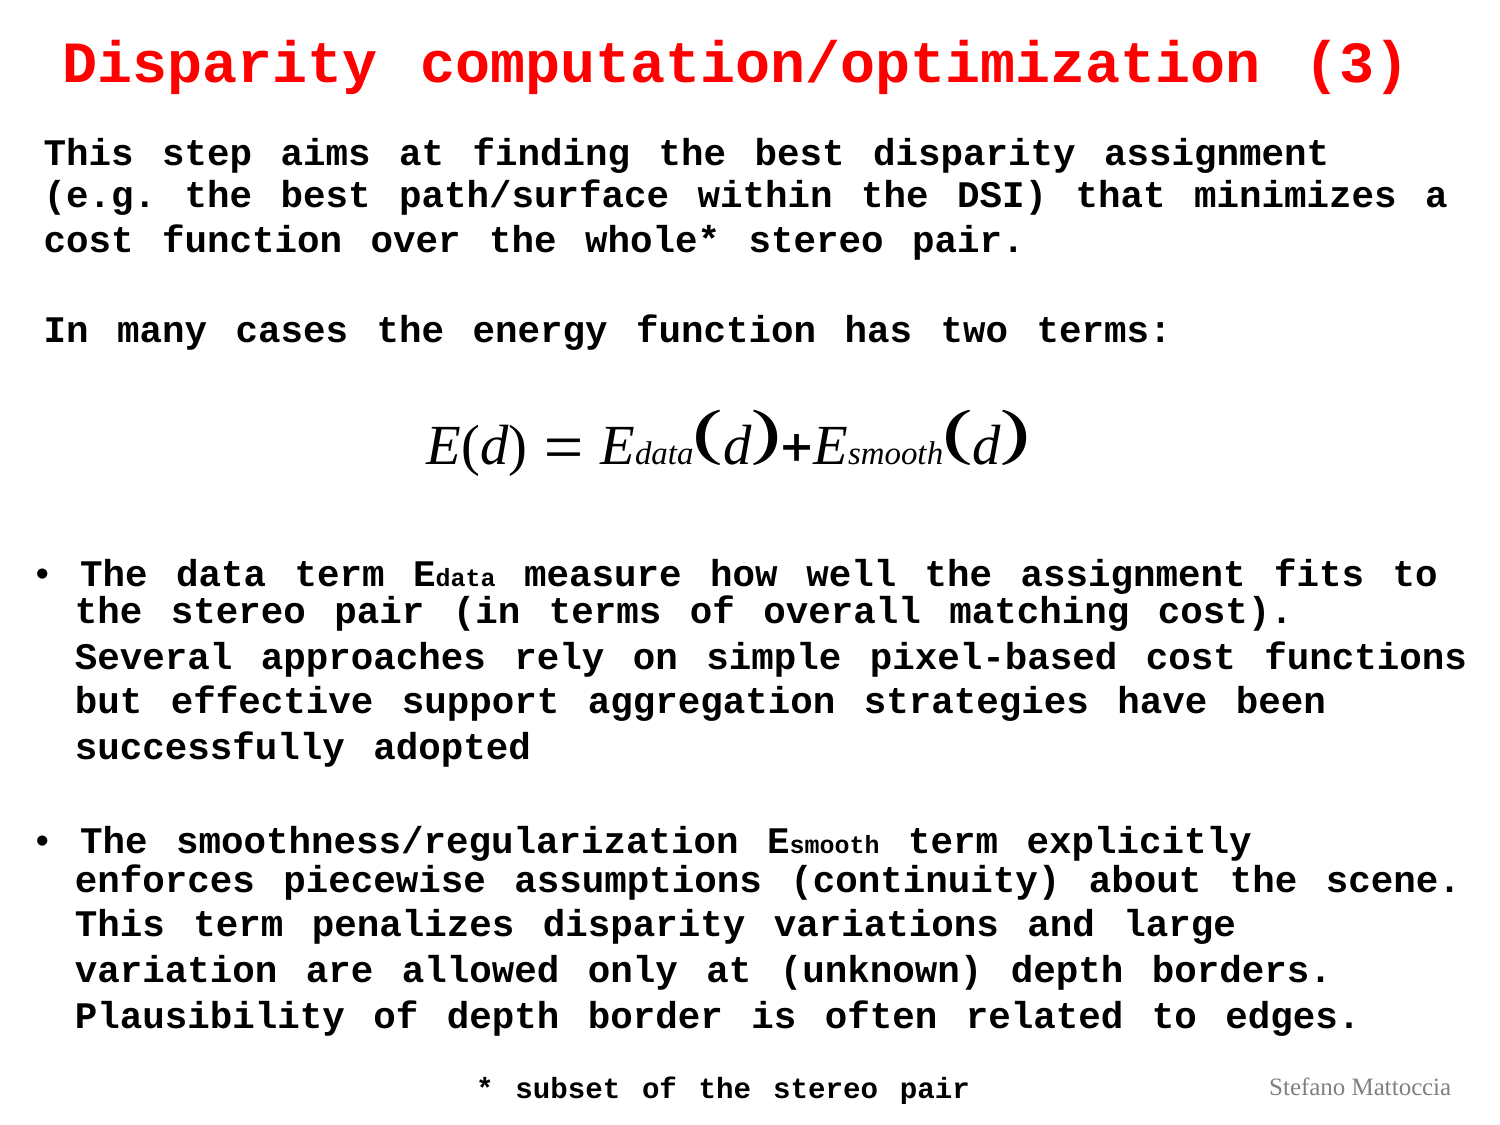

Disparity   computation/optimization   (3)

	This   step   aims   at   finding   the   best   disparity   assignment
	(e.g.   the   best   path/surface   within   the   DSI)   that   minimizes   a
	cost   function   over   the   whole*   stereo   pair.

	In   many   cases   the   energy   function   has   two   terms:

				E(d) = Edata(d)+Esmooth(d)

•   The   data   term   Edata   measure   how   well   the   assignment   fits   to
			the   stereo   pair   (in   terms   of   overall   matching   cost).
			Several   approaches   rely   on   simple   pixel-based   cost   functions
			but   effective   support   aggregation   strategies   have   been
			successfully   adopted

•   The   smoothness/regularization   Esmooth   term   explicitly
			enforces   piecewise   assumptions   (continuity)   about   the   scene.
			This   term   penalizes   disparity   variations   and   large
			variation   are   allowed   only   at   (unknown)   depth   borders.
			Plausibility   of   depth   border   is   often   related   to   edges.
*   subset   of   the   stereo   pair
Stefano Mattoccia